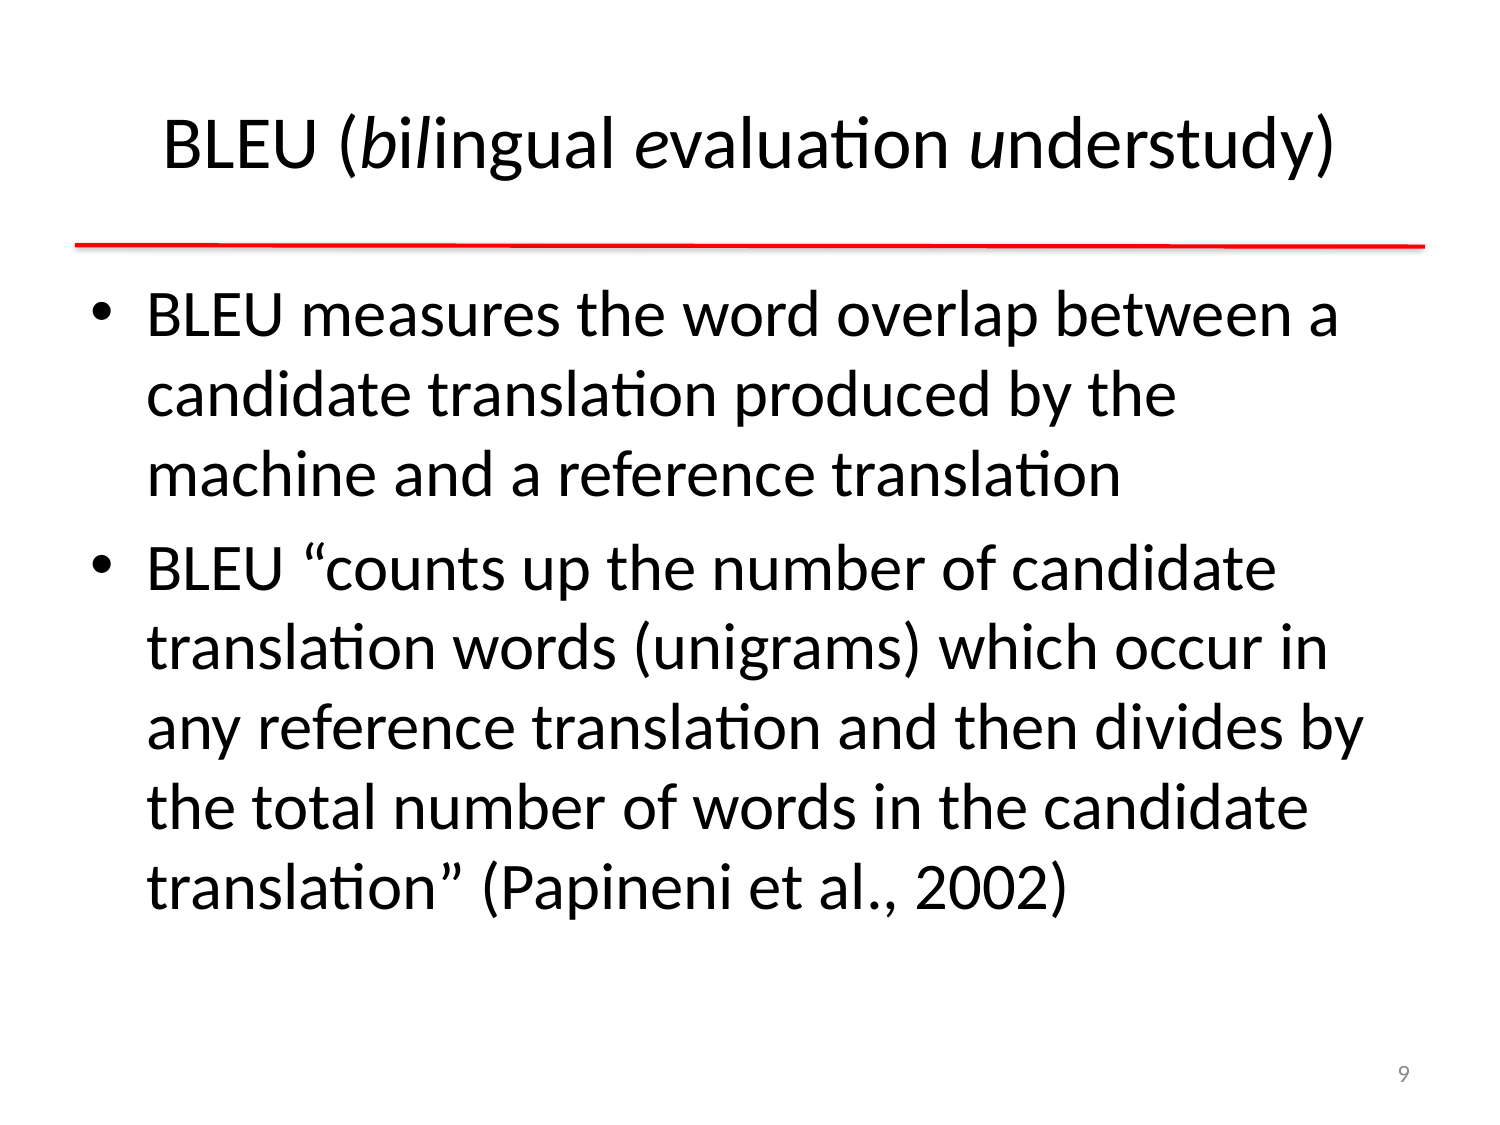

# BLEU (bilingual evaluation understudy)
BLEU measures the word overlap between a candidate translation produced by the machine and a reference translation
BLEU “counts up the number of candidate translation words (unigrams) which occur in any reference translation and then divides by the total number of words in the candidate translation” (Papineni et al., 2002)
9